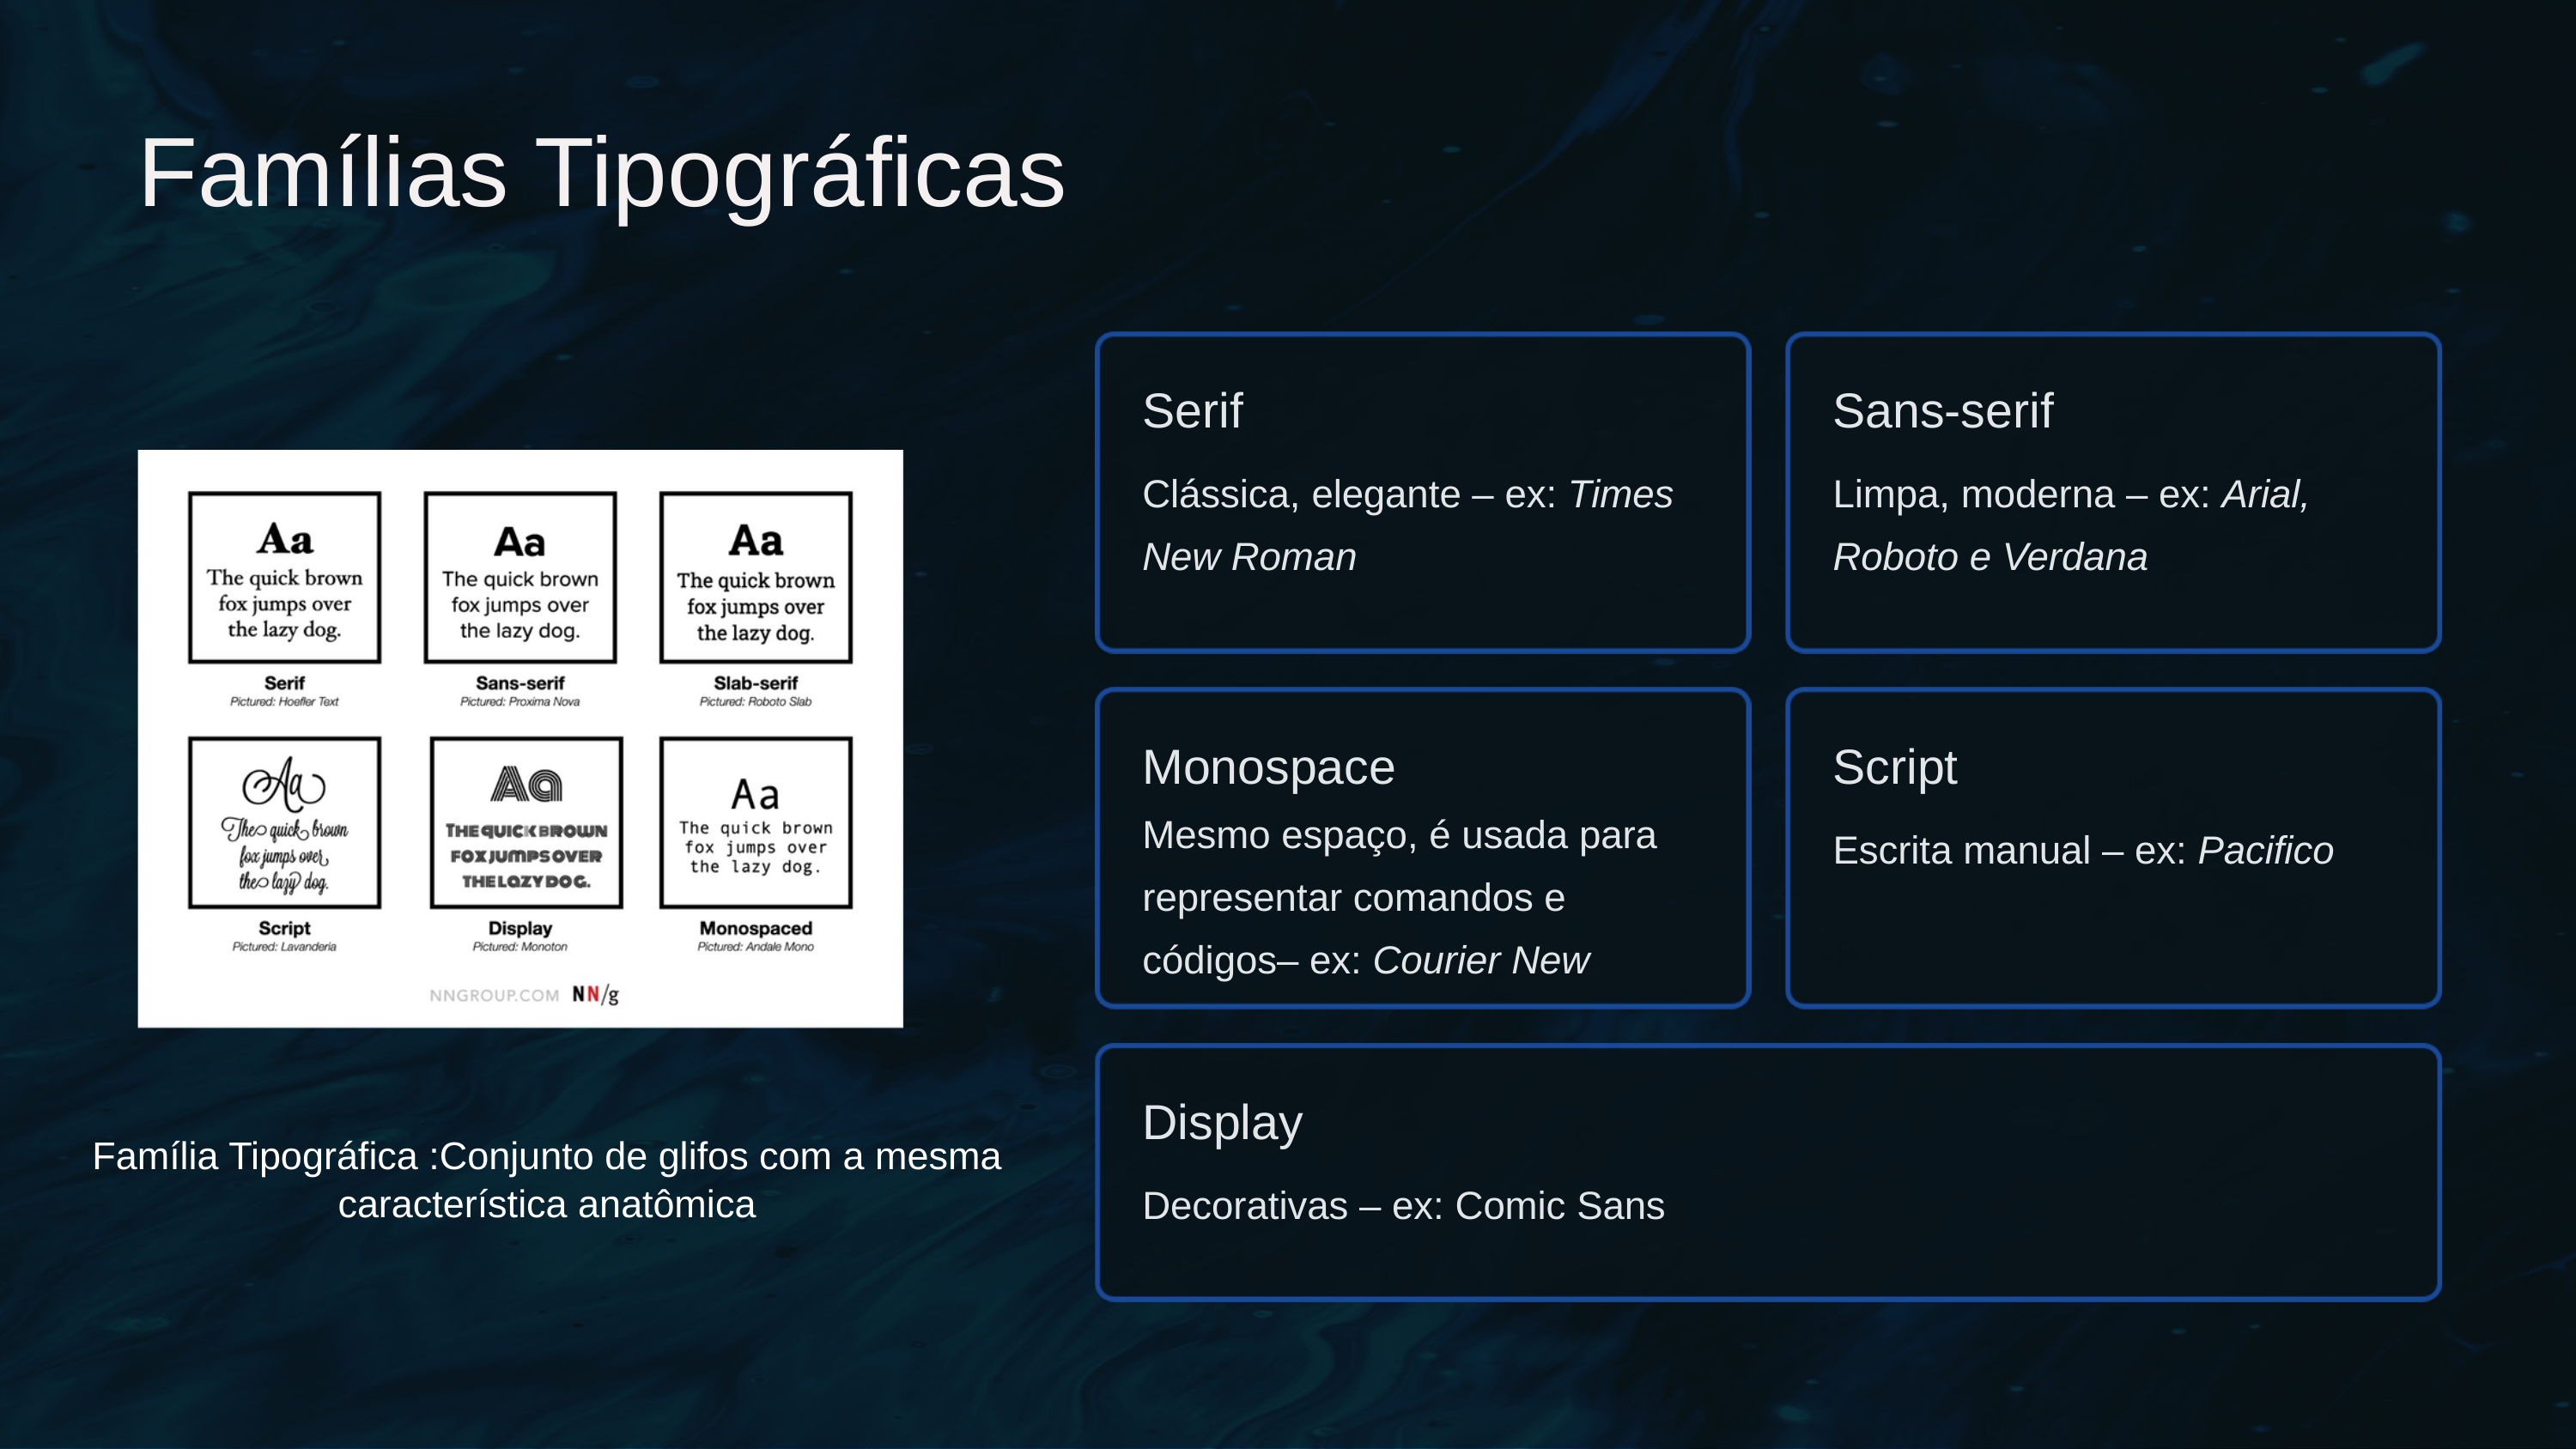

Famílias Tipográficas

Serif
Sans-serif

Clássica, elegante – ex: Times New Roman
Limpa, moderna – ex: Arial, Roboto e Verdana

Monospace
Script
Mesmo espaço, é usada para representar comandos e códigos– ex: Courier New
Escrita manual – ex: Pacifico

Display
Família Tipográfica :Conjunto de glifos com a mesma característica anatômica
Decorativas – ex: Comic Sans